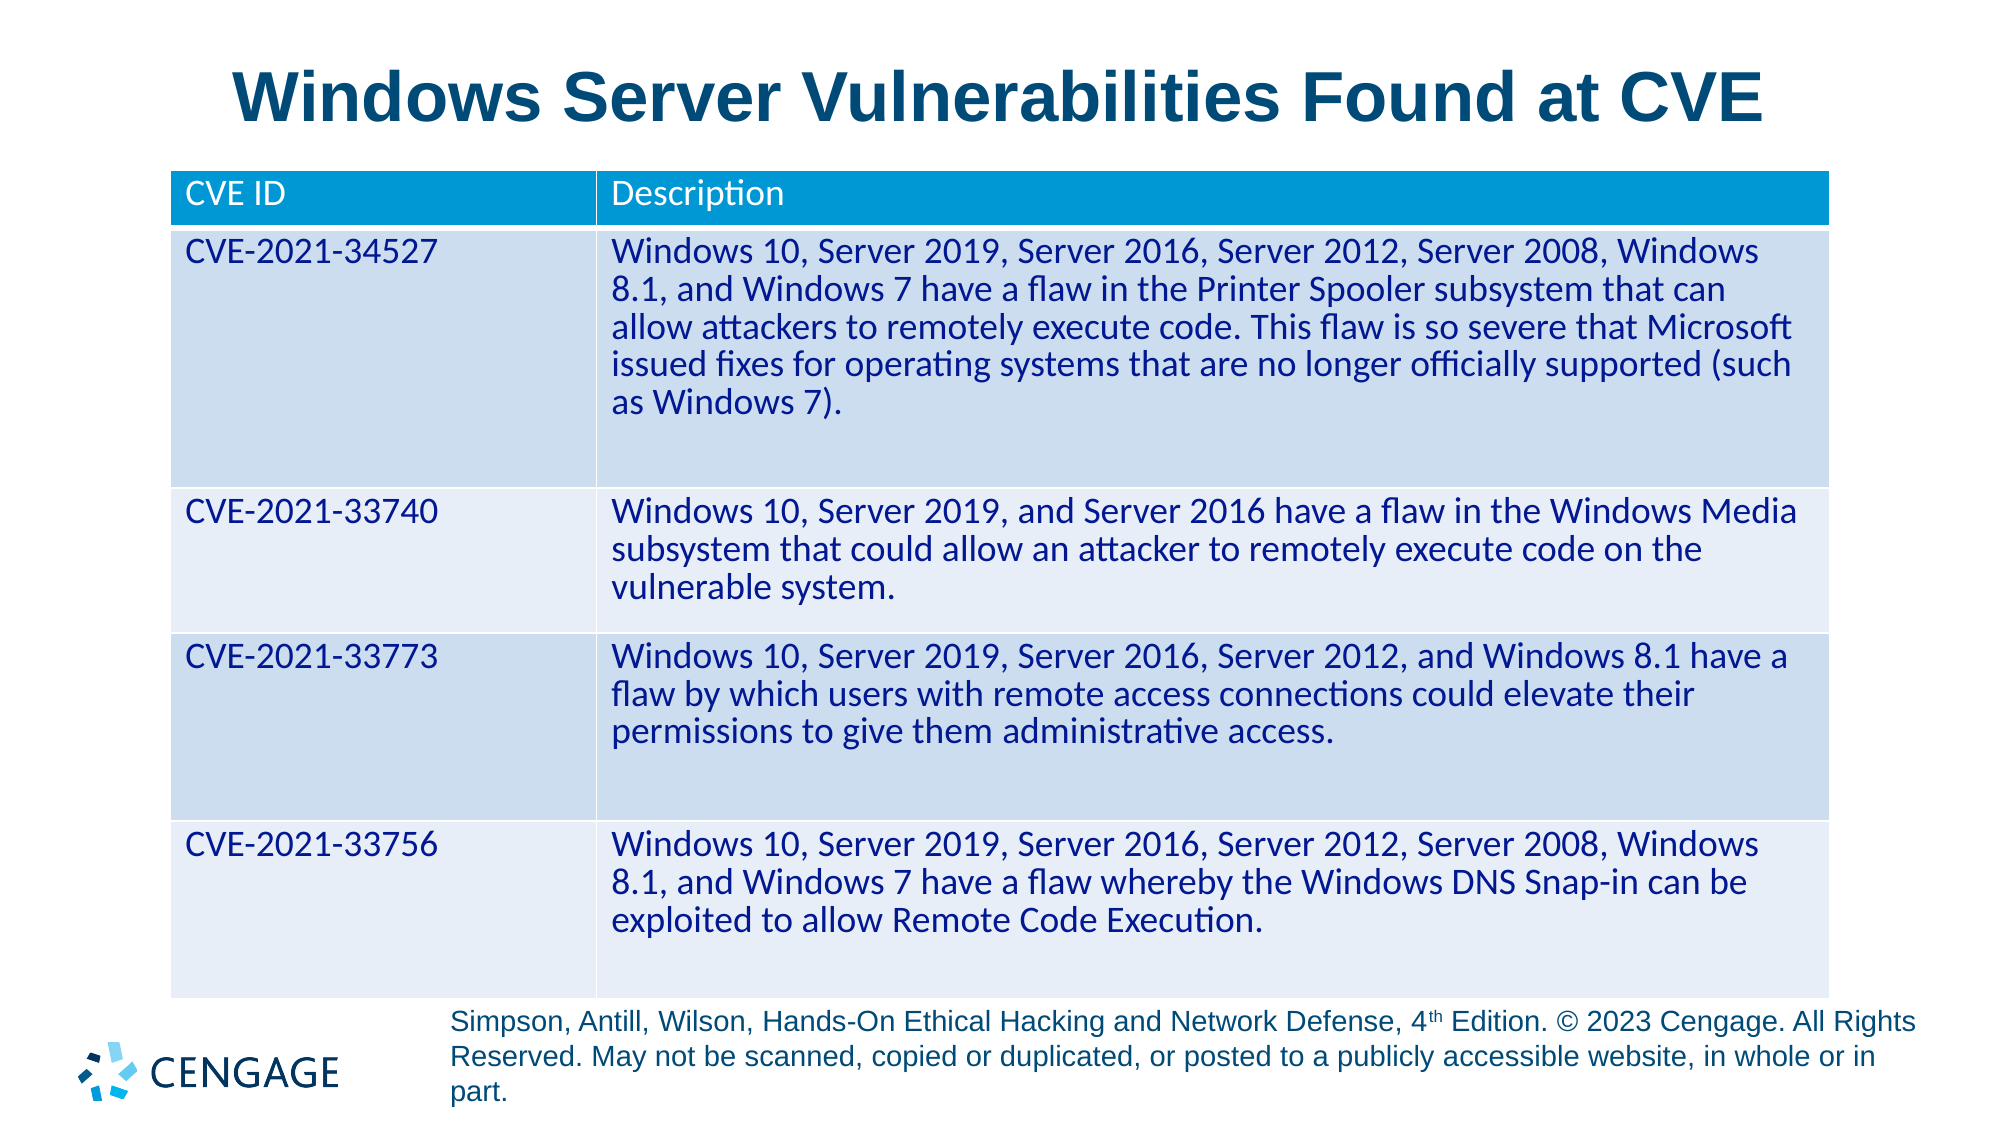

# Windows Server Vulnerabilities Found at CVE
| CVE ID | Description |
| --- | --- |
| CVE-2021-34527 | Windows 10, Server 2019, Server 2016, Server 2012, Server 2008, Windows 8.1, and Windows 7 have a flaw in the Printer Spooler subsystem that can allow attackers to remotely execute code. This flaw is so severe that Microsoft issued fixes for operating systems that are no longer officially supported (such as Windows 7). |
| CVE-2021-33740 | Windows 10, Server 2019, and Server 2016 have a flaw in the Windows Media subsystem that could allow an attacker to remotely execute code on the vulnerable system. |
| CVE-2021-33773 | Windows 10, Server 2019, Server 2016, Server 2012, and Windows 8.1 have a flaw by which users with remote access connections could elevate their permissions to give them administrative access. |
| CVE-2021-33756 | Windows 10, Server 2019, Server 2016, Server 2012, Server 2008, Windows 8.1, and Windows 7 have a flaw whereby the Windows DNS Snap-in can be exploited to allow Remote Code Execution. |